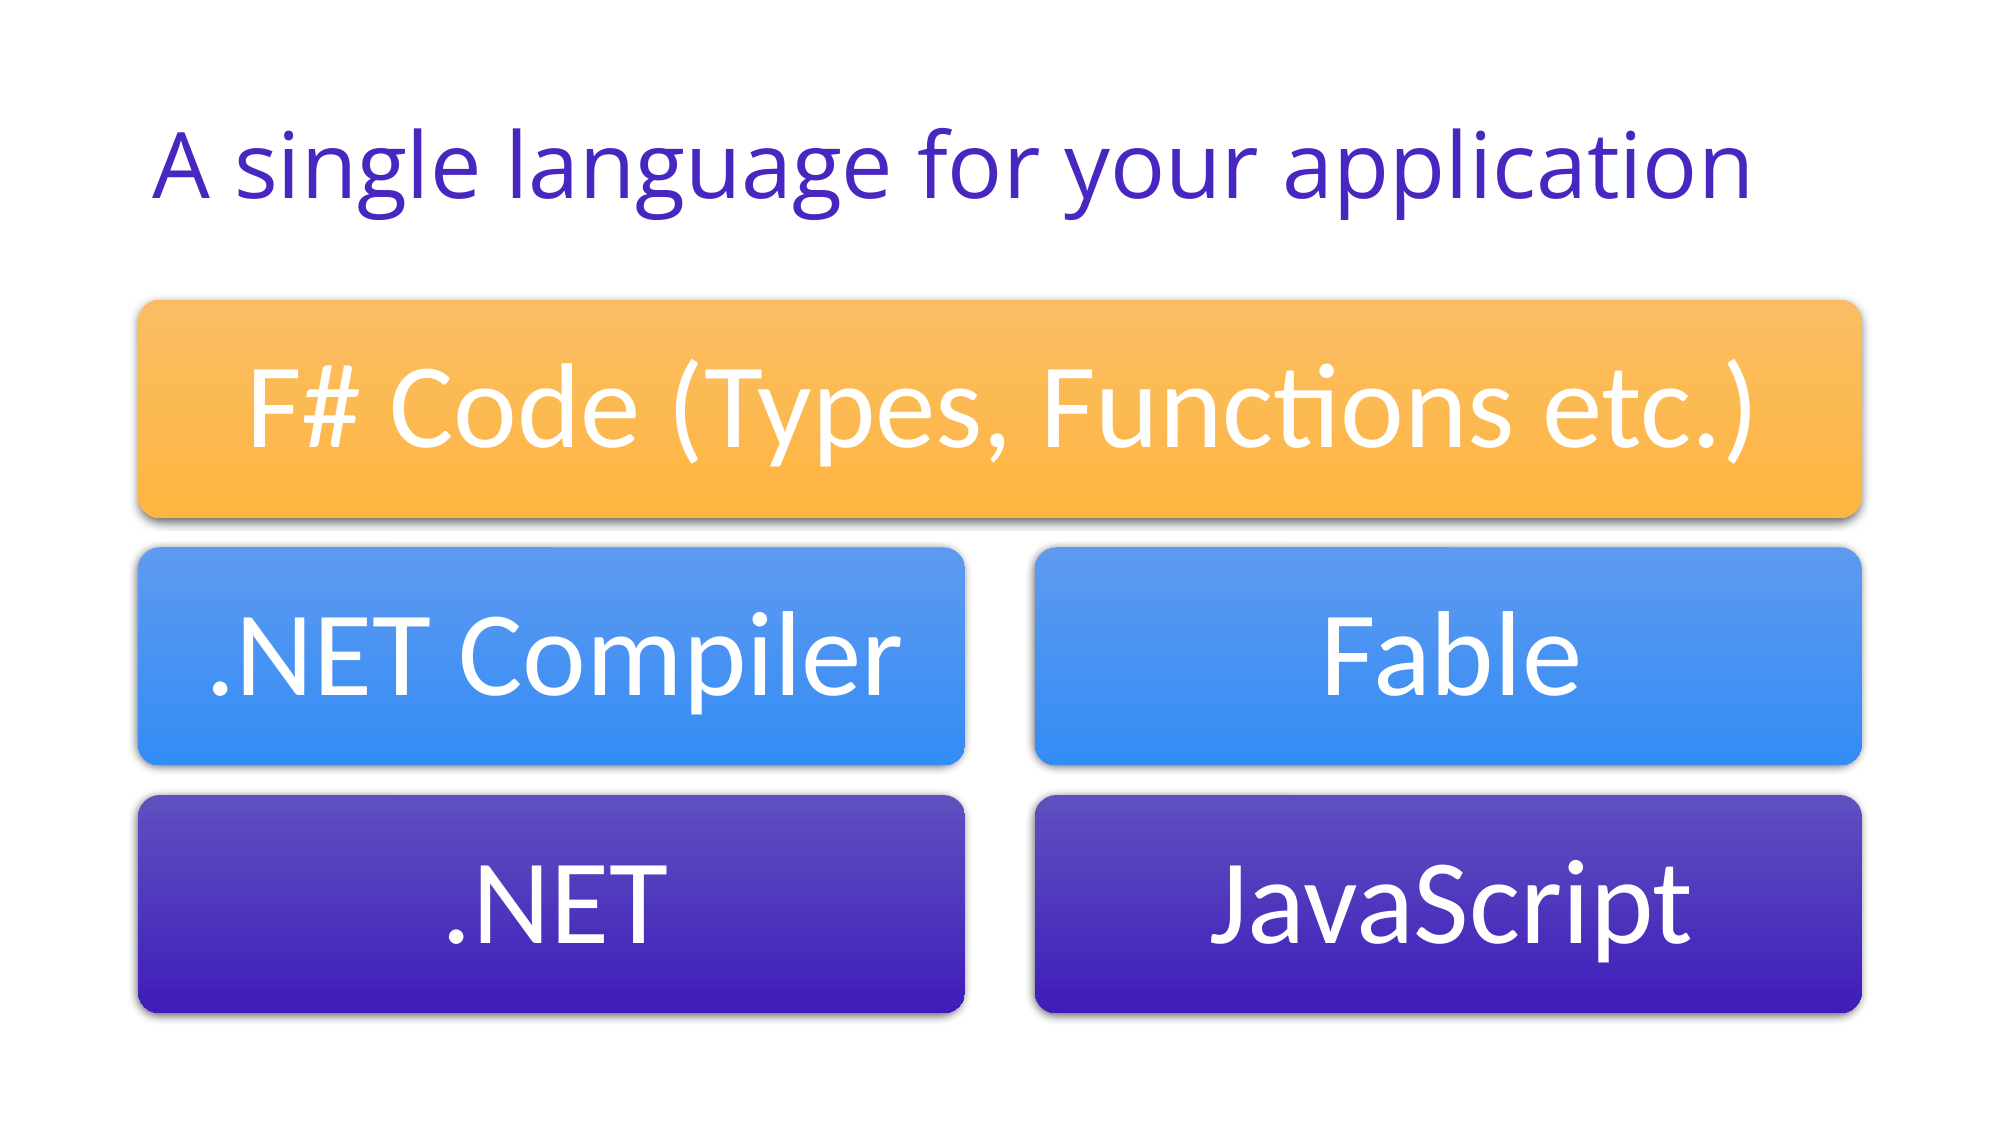

# A single language for your application
F# Code (Types, Functions etc.)
.NET Compiler
.NET
Fable
JavaScript